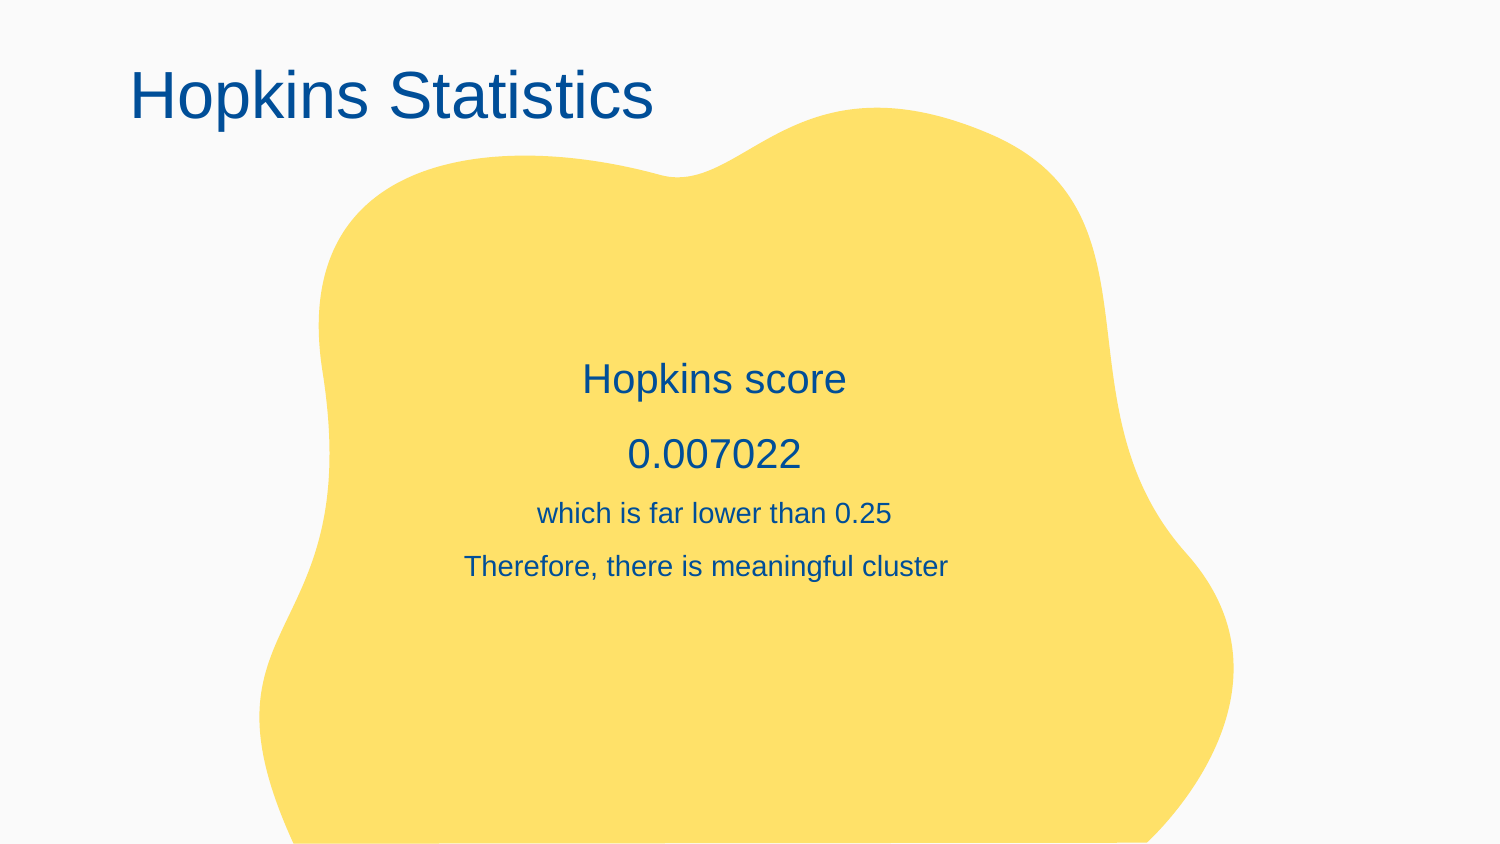

Hopkins Statistics

Hopkins score
0.007022
which is far lower than 0.25
Therefore, there is meaningful cluster